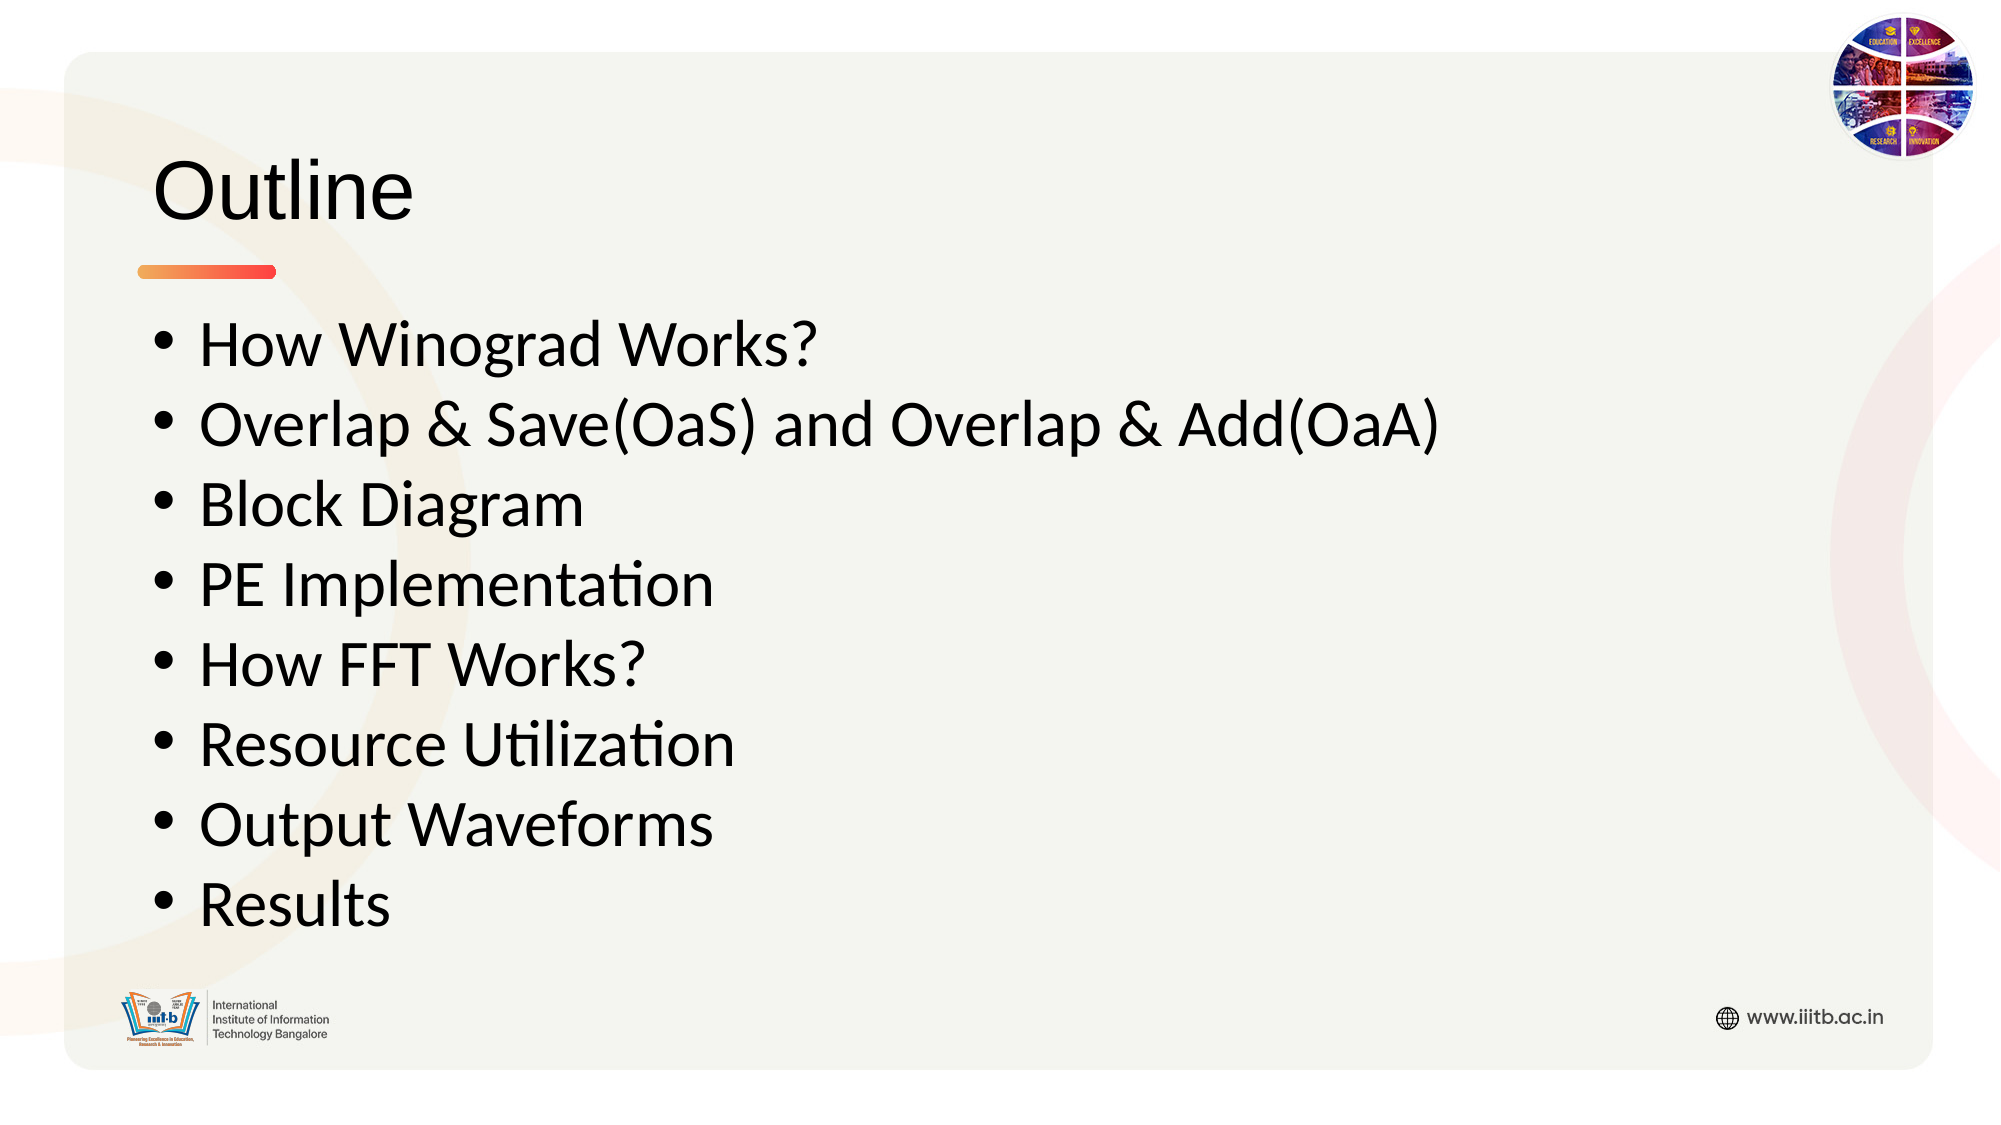

# Outline
How Winograd Works?
Overlap & Save(OaS) and Overlap & Add(OaA)
Block Diagram
PE Implementation
How FFT Works?
Resource Utilization
Output Waveforms
Results
2